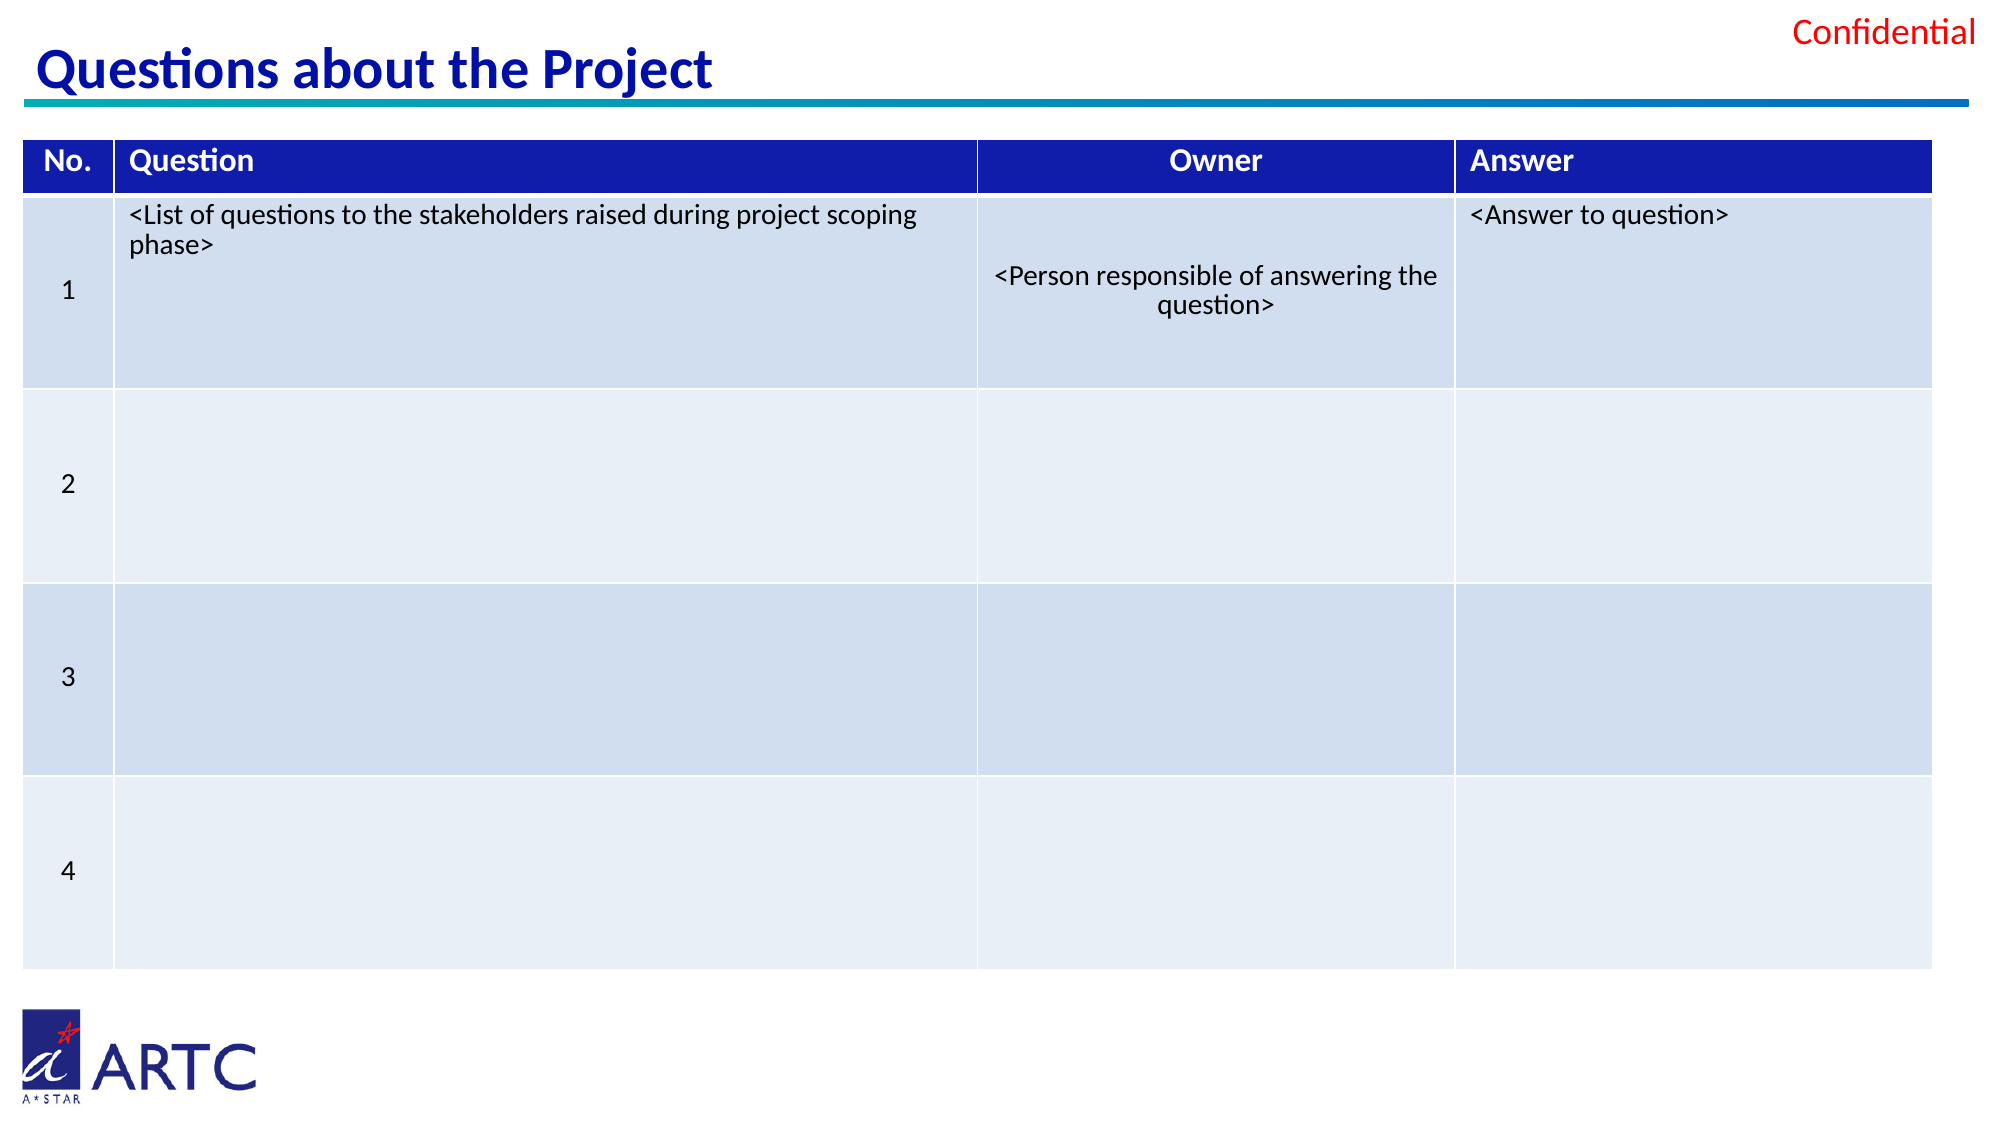

# Questions about the Project
| No. | Question | Owner | Answer |
| --- | --- | --- | --- |
| 1 | <List of questions to the stakeholders raised during project scoping phase> | <Person responsible of answering the question> | <Answer to question> |
| 2 |  |  |  |
| 3 |  |  |  |
| 4 |  |  |  |